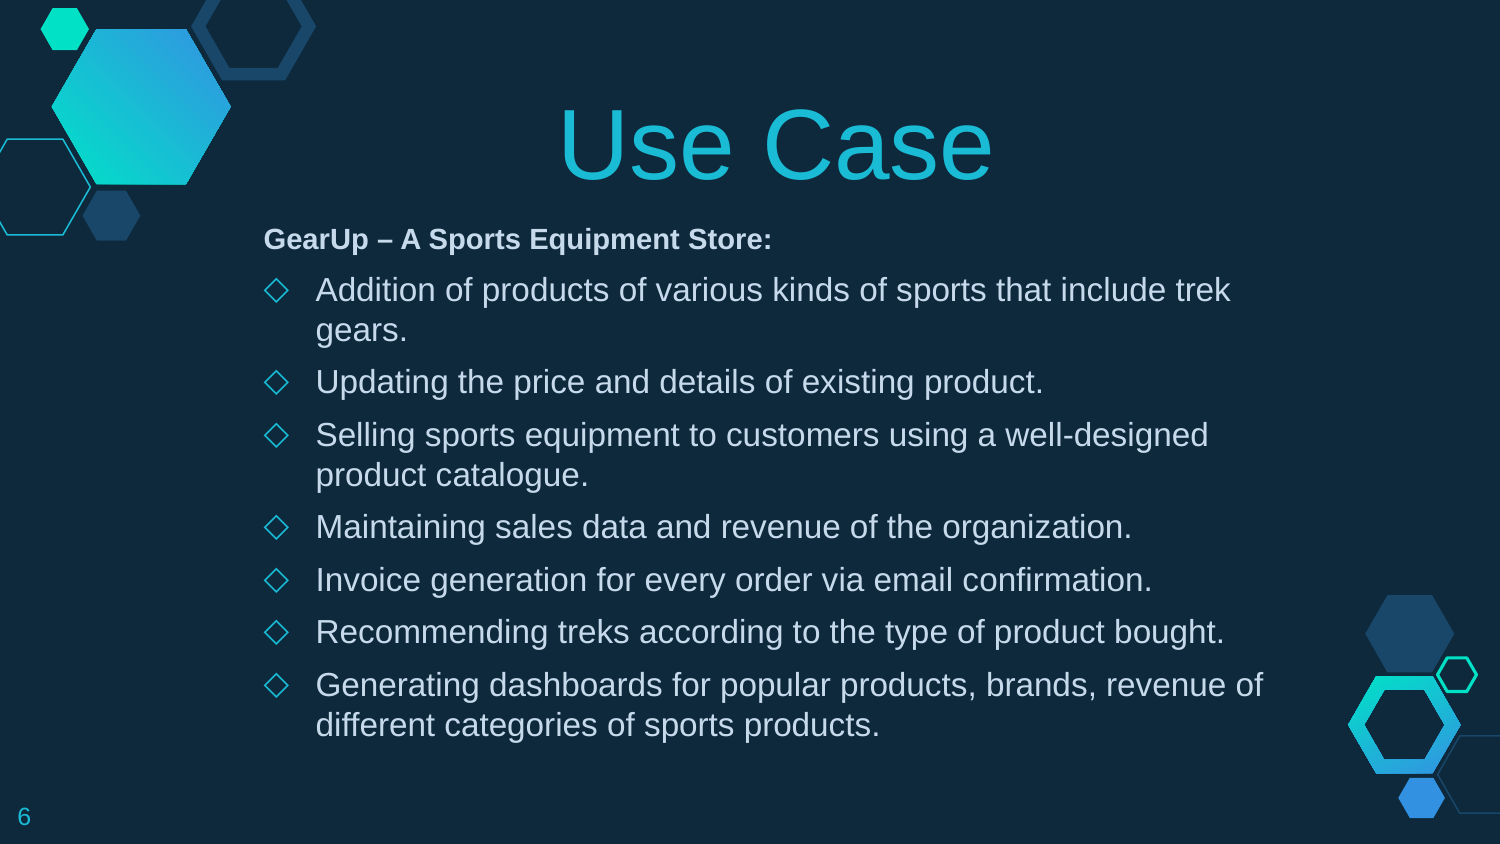

Use Case
GearUp – A Sports Equipment Store:
Addition of products of various kinds of sports that include trek gears.
Updating the price and details of existing product.
Selling sports equipment to customers using a well-designed product catalogue.
Maintaining sales data and revenue of the organization.
Invoice generation for every order via email confirmation.
Recommending treks according to the type of product bought.
Generating dashboards for popular products, brands, revenue of different categories of sports products.

6